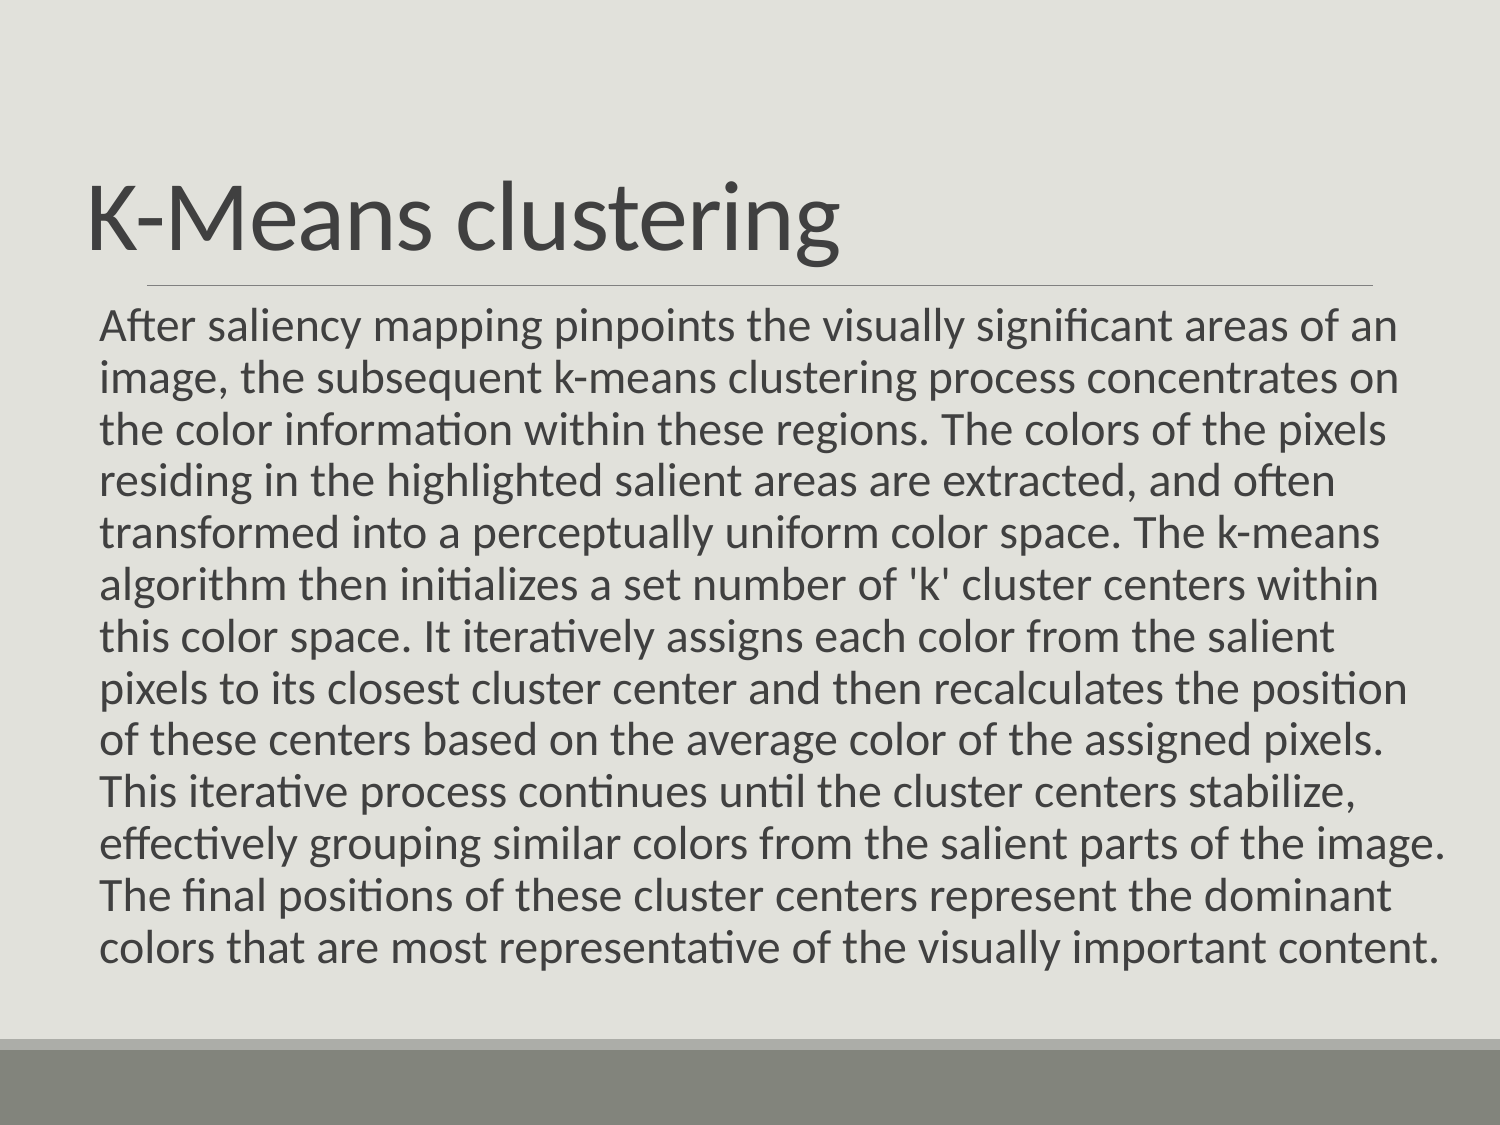

# K-Means clustering
After saliency mapping pinpoints the visually significant areas of an image, the subsequent k-means clustering process concentrates on the color information within these regions. The colors of the pixels residing in the highlighted salient areas are extracted, and often transformed into a perceptually uniform color space. The k-means algorithm then initializes a set number of 'k' cluster centers within this color space. It iteratively assigns each color from the salient pixels to its closest cluster center and then recalculates the position of these centers based on the average color of the assigned pixels. This iterative process continues until the cluster centers stabilize, effectively grouping similar colors from the salient parts of the image. The final positions of these cluster centers represent the dominant colors that are most representative of the visually important content.